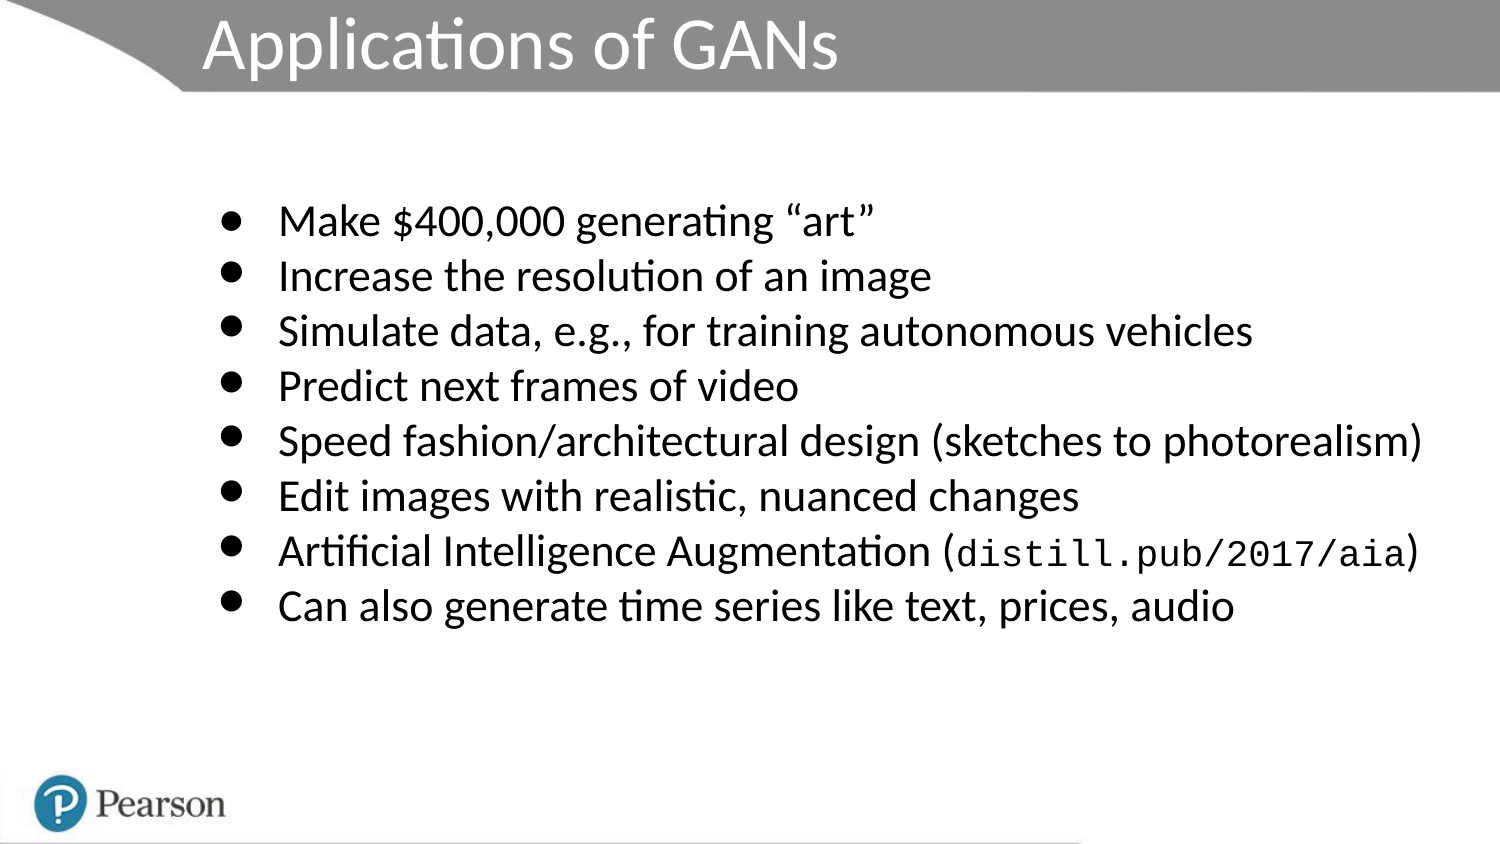

Applications of GANs
Make $400,000 generating “art”
Increase the resolution of an image
Simulate data, e.g., for training autonomous vehicles
Predict next frames of video
Speed fashion/architectural design (sketches to photorealism)
Edit images with realistic, nuanced changes
Artificial Intelligence Augmentation (distill.pub/2017/aia)
Can also generate time series like text, prices, audio